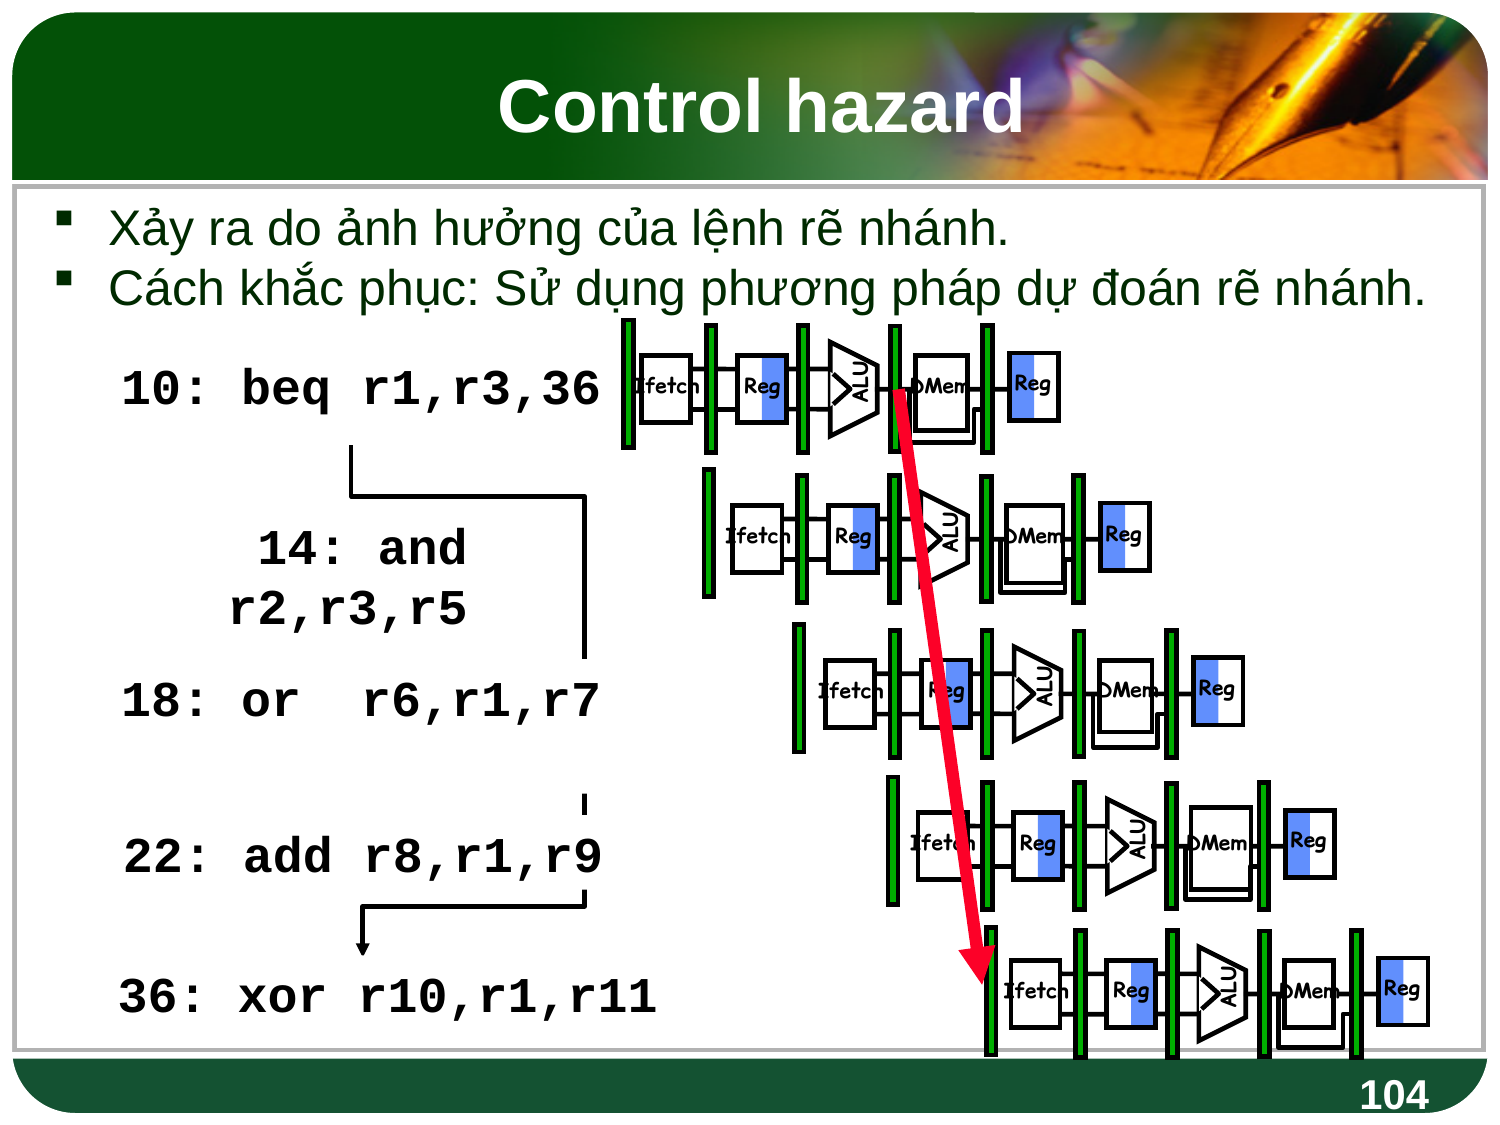

# Control hazard
Xảy ra do ảnh hưởng của lệnh rẽ nhánh.
Cách khắc phục: Sử dụng phương pháp dự đoán rẽ nhánh.

ALU

Reg

Reg

Ifetch

DMem

ALU

Reg

Reg

Ifetch

DMem

ALU

Reg

Reg

DMem

Ifetch

ALU

DMem

Reg

Reg

Ifetch

ALU

Reg

Reg

Ifetch

DMem

10: beq r1,r3,36

14: and r2,r3,r5

18: or  r6,r1,r7

22: add r8,r1,r9
36: xor r10,r1,r11